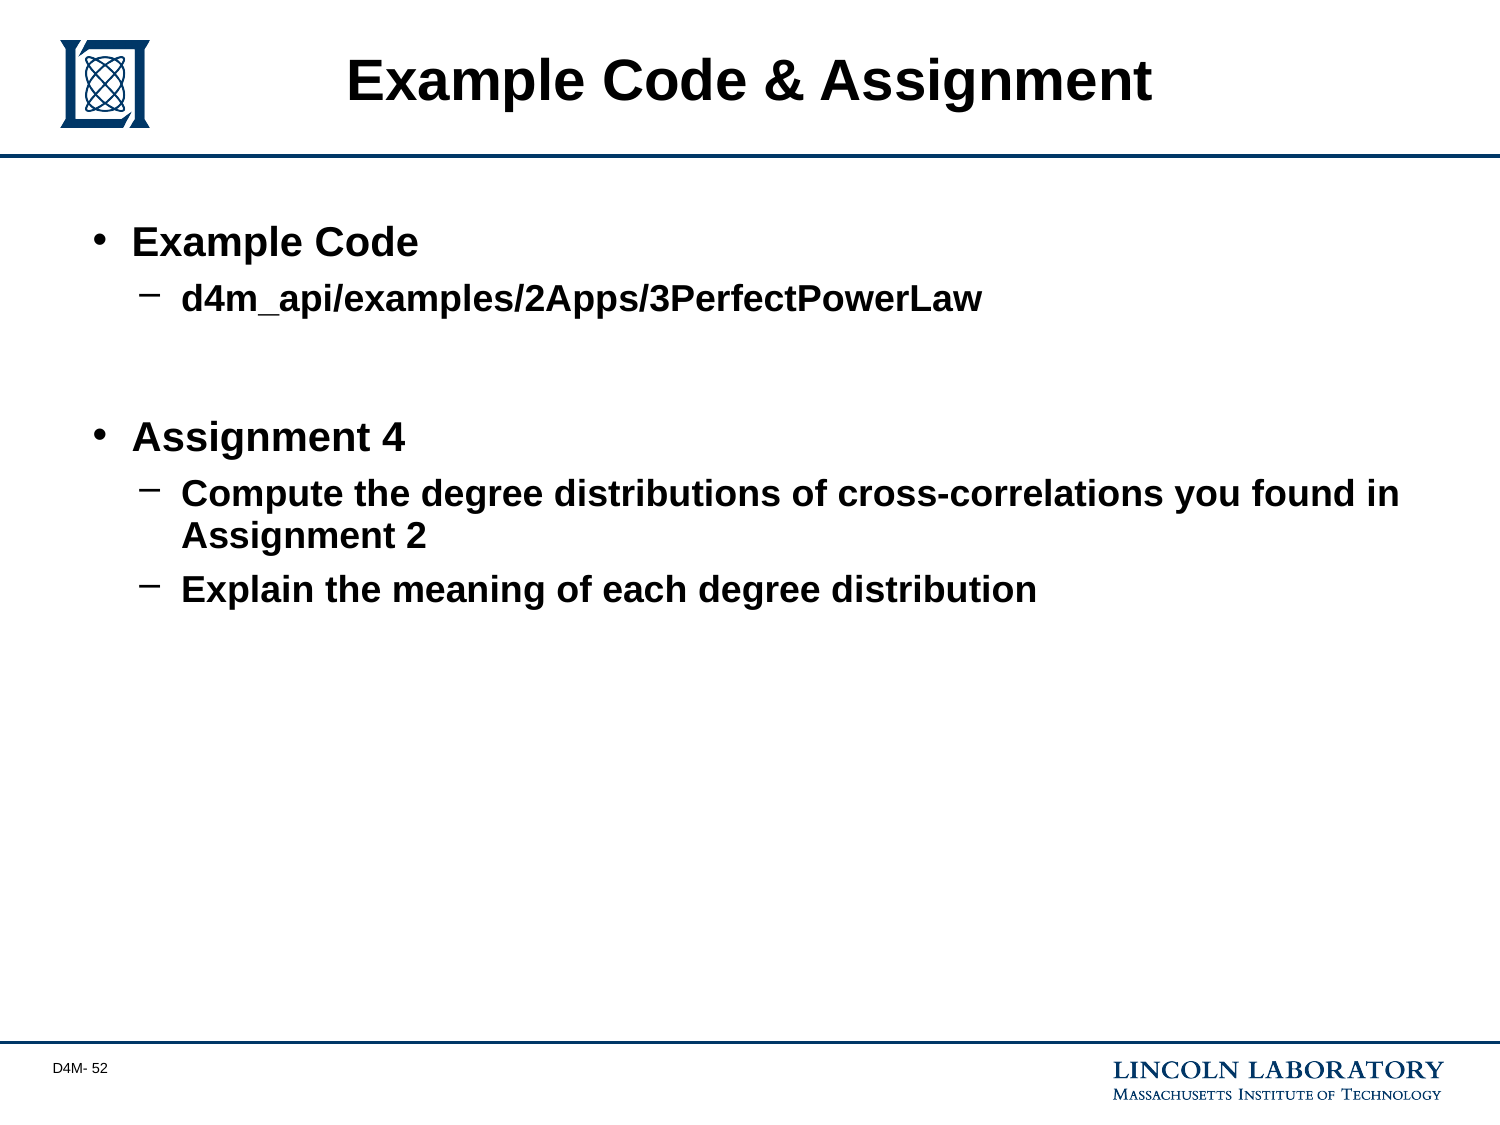

# Example Code & Assignment
Example Code
d4m_api/examples/2Apps/3PerfectPowerLaw

Assignment 4
Compute the degree distributions of cross-correlations you found in Assignment 2
Explain the meaning of each degree distribution